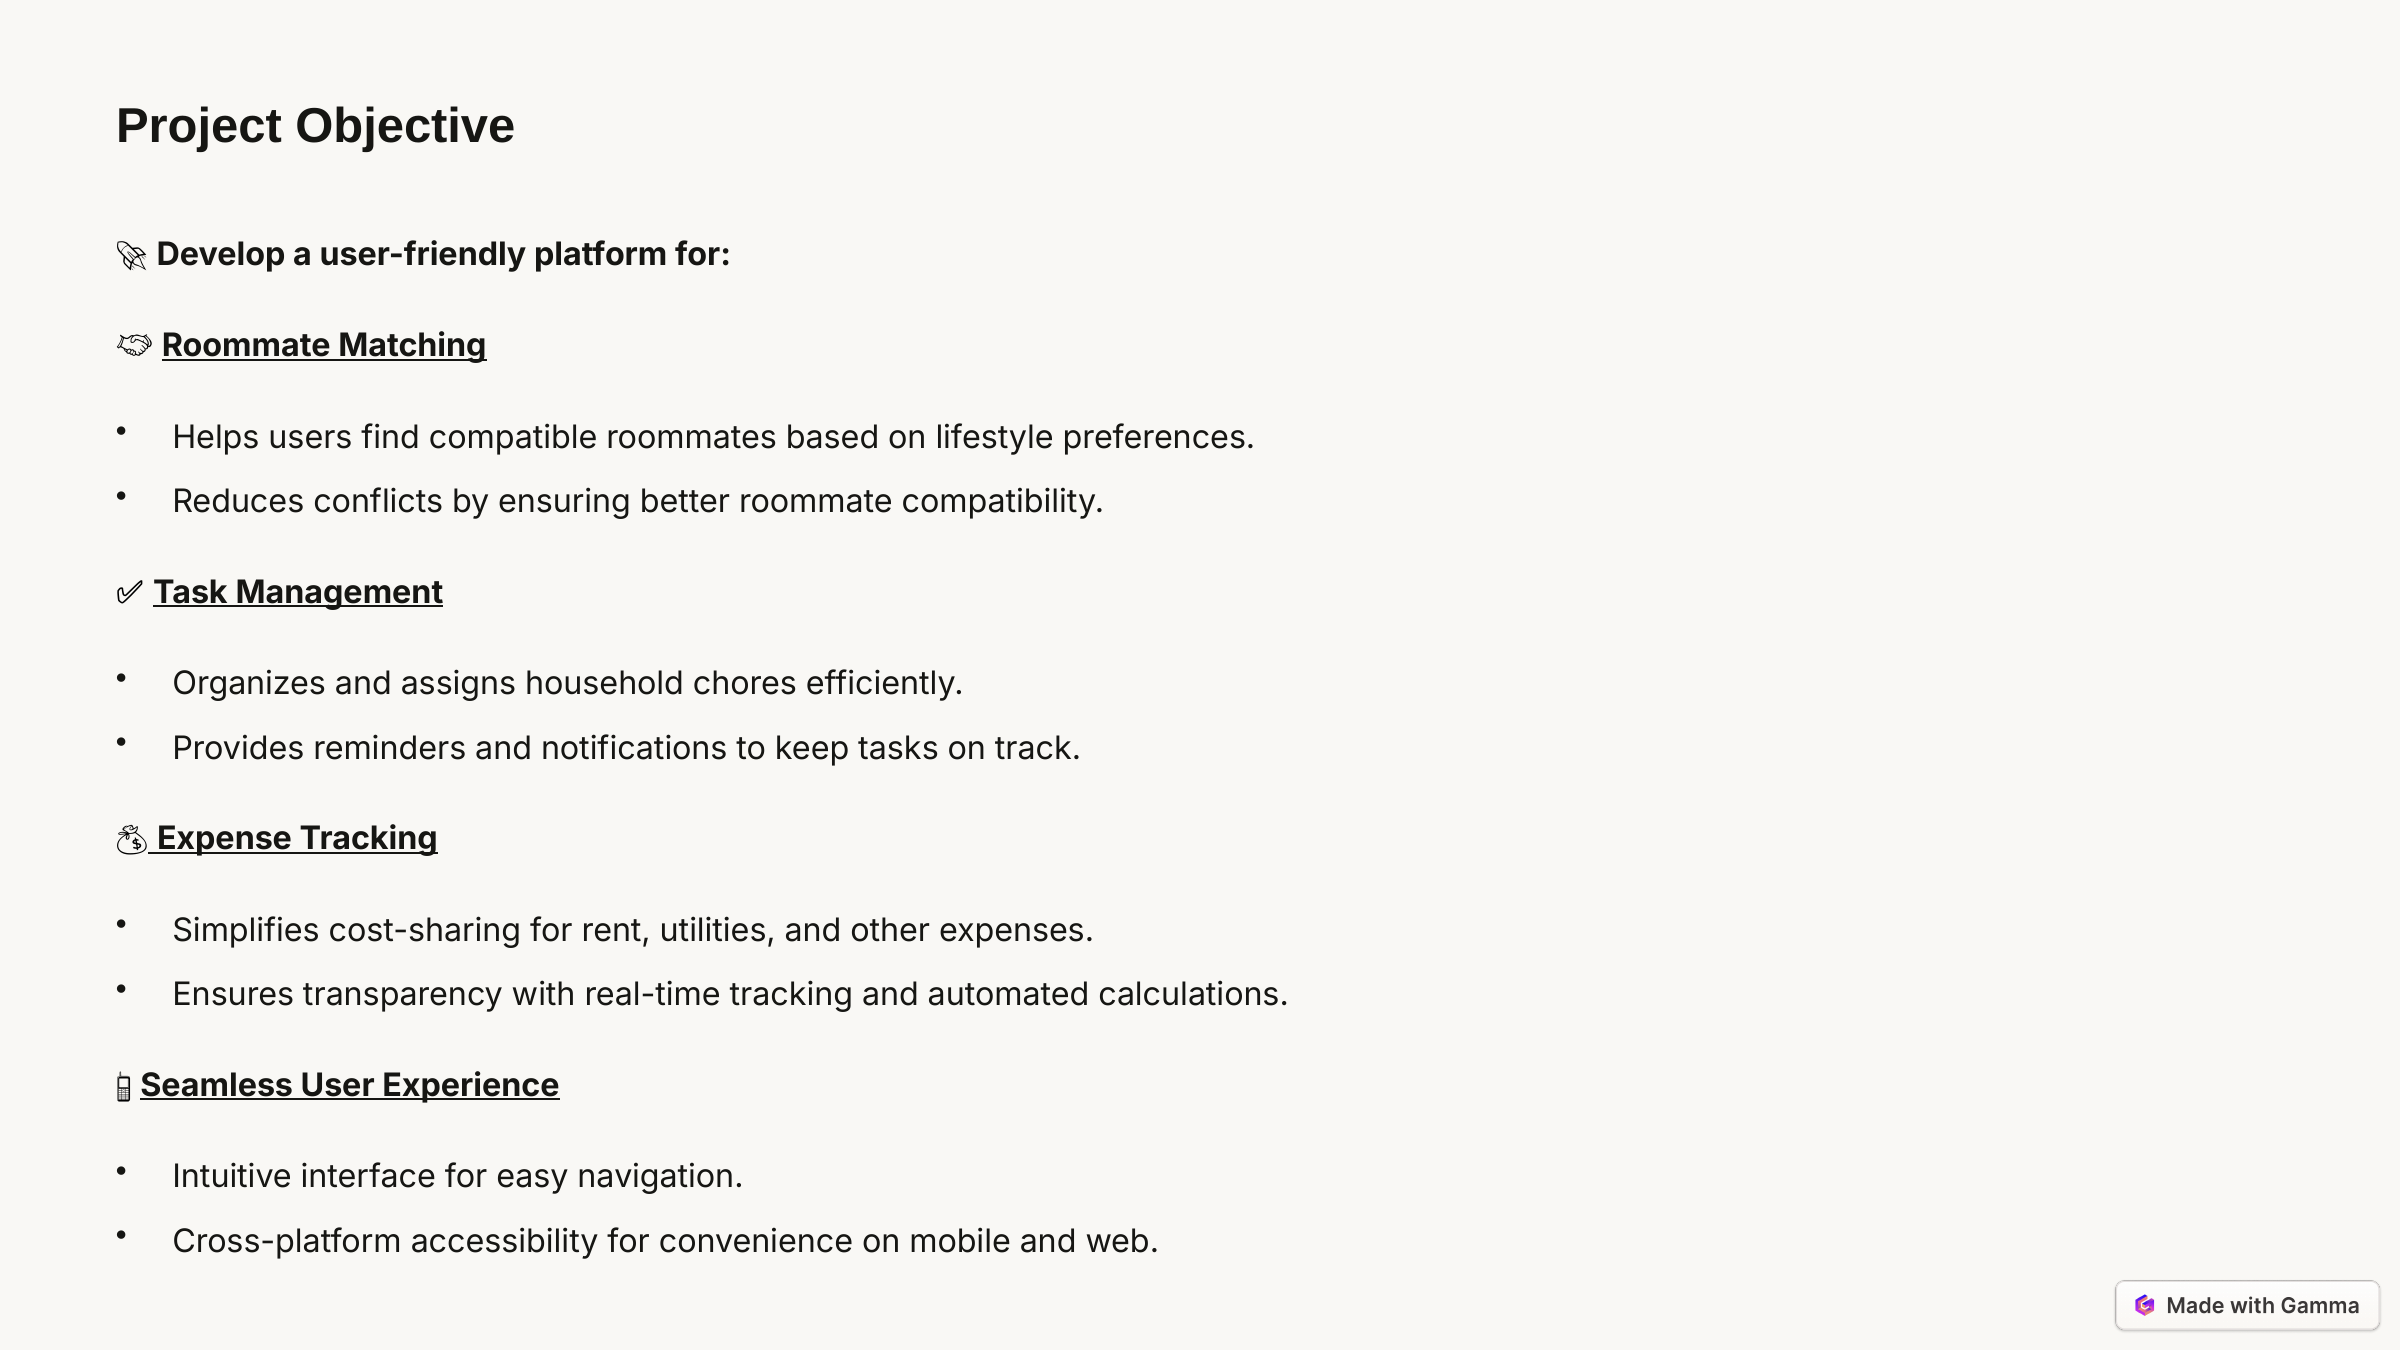

Project Objective
🚀 Develop a user-friendly platform for:
🤝 Roommate Matching
Helps users find compatible roommates based on lifestyle preferences.
Reduces conflicts by ensuring better roommate compatibility.
✅ Task Management
Organizes and assigns household chores efficiently.
Provides reminders and notifications to keep tasks on track.
💰 Expense Tracking
Simplifies cost-sharing for rent, utilities, and other expenses.
Ensures transparency with real-time tracking and automated calculations.
📱 Seamless User Experience
Intuitive interface for easy navigation.
Cross-platform accessibility for convenience on mobile and web.